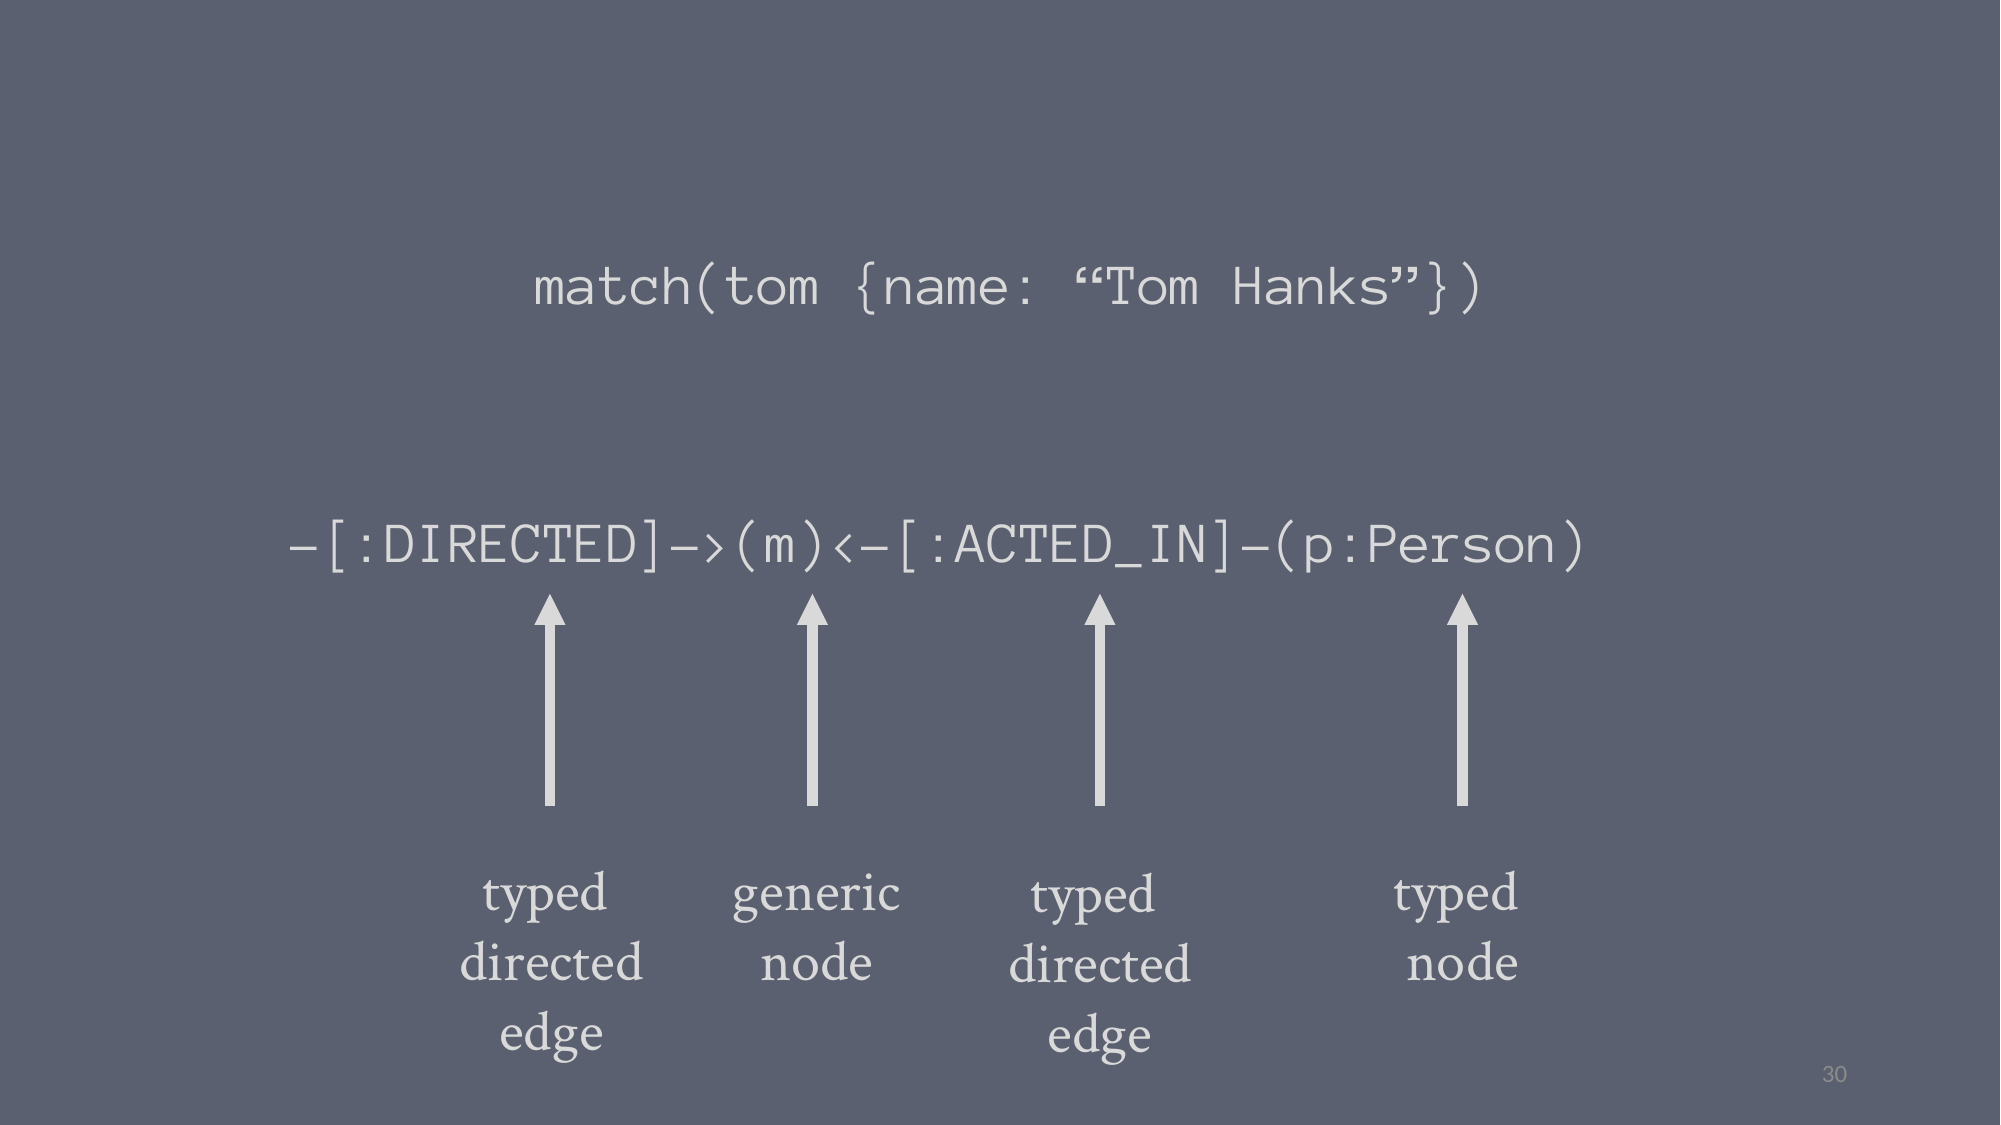

match(tom {name: “Tom Hanks”})
# -[:DIRECTED]->(m)<-[:ACTED_IN]-(p:Person)
typed
directed
edge
typed
node
generic
node
typed
directed
edge
30